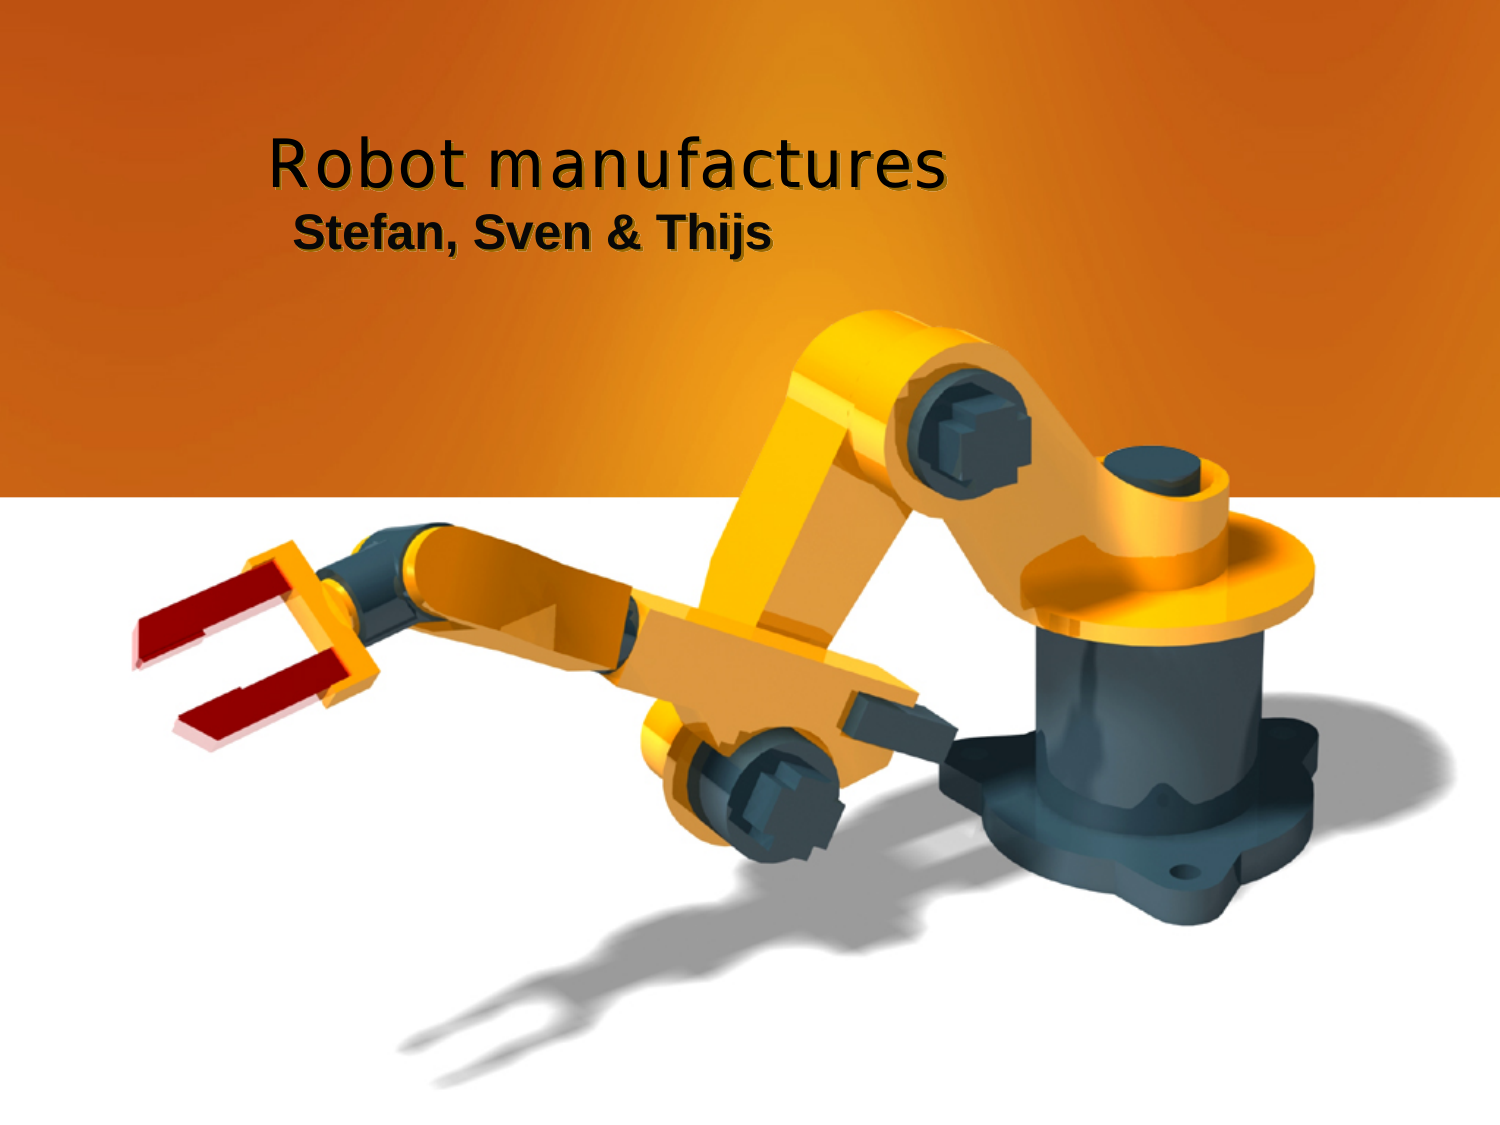

# Robot manufactures
Stefan, Sven & Thijs